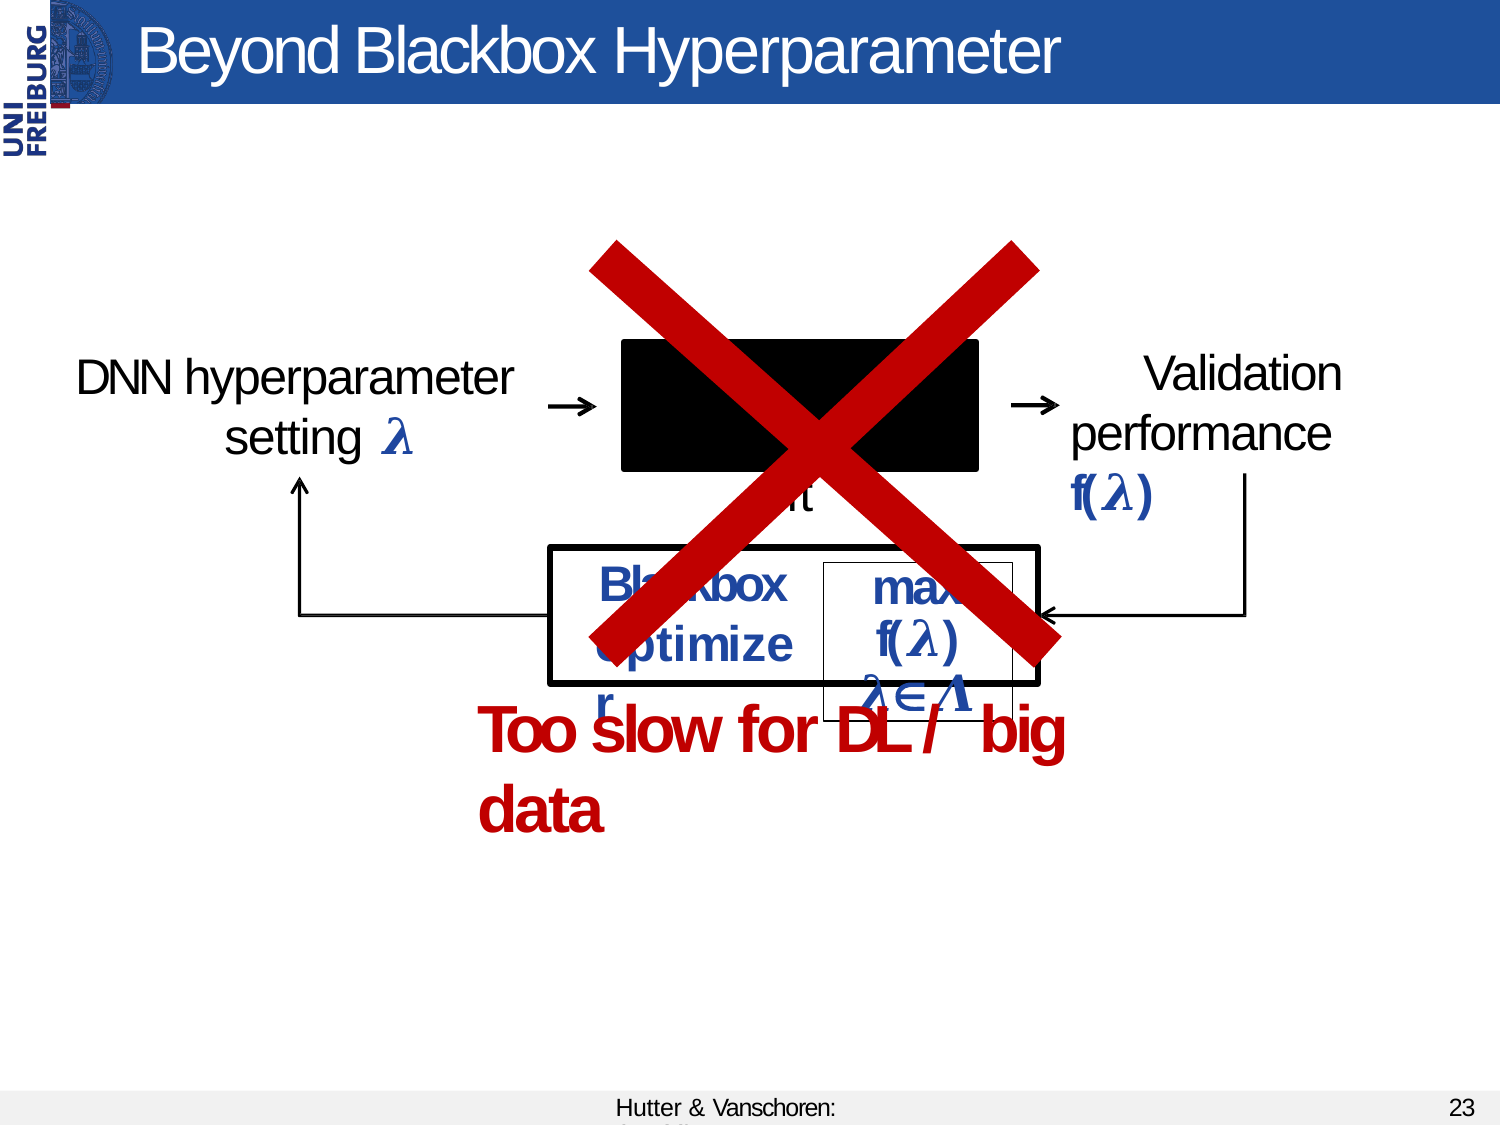

# Beyond Blackbox Hyperparameter Optimization

Validation  performance f(𝝀)

DNN hyperparameter  setting 𝝀
Train DNN
and validate it

Blackbox  optimizer
max f(𝝀)
𝝀∈𝜦
Too slow for DL / big data

Hutter & Vanschoren: AutoML
23